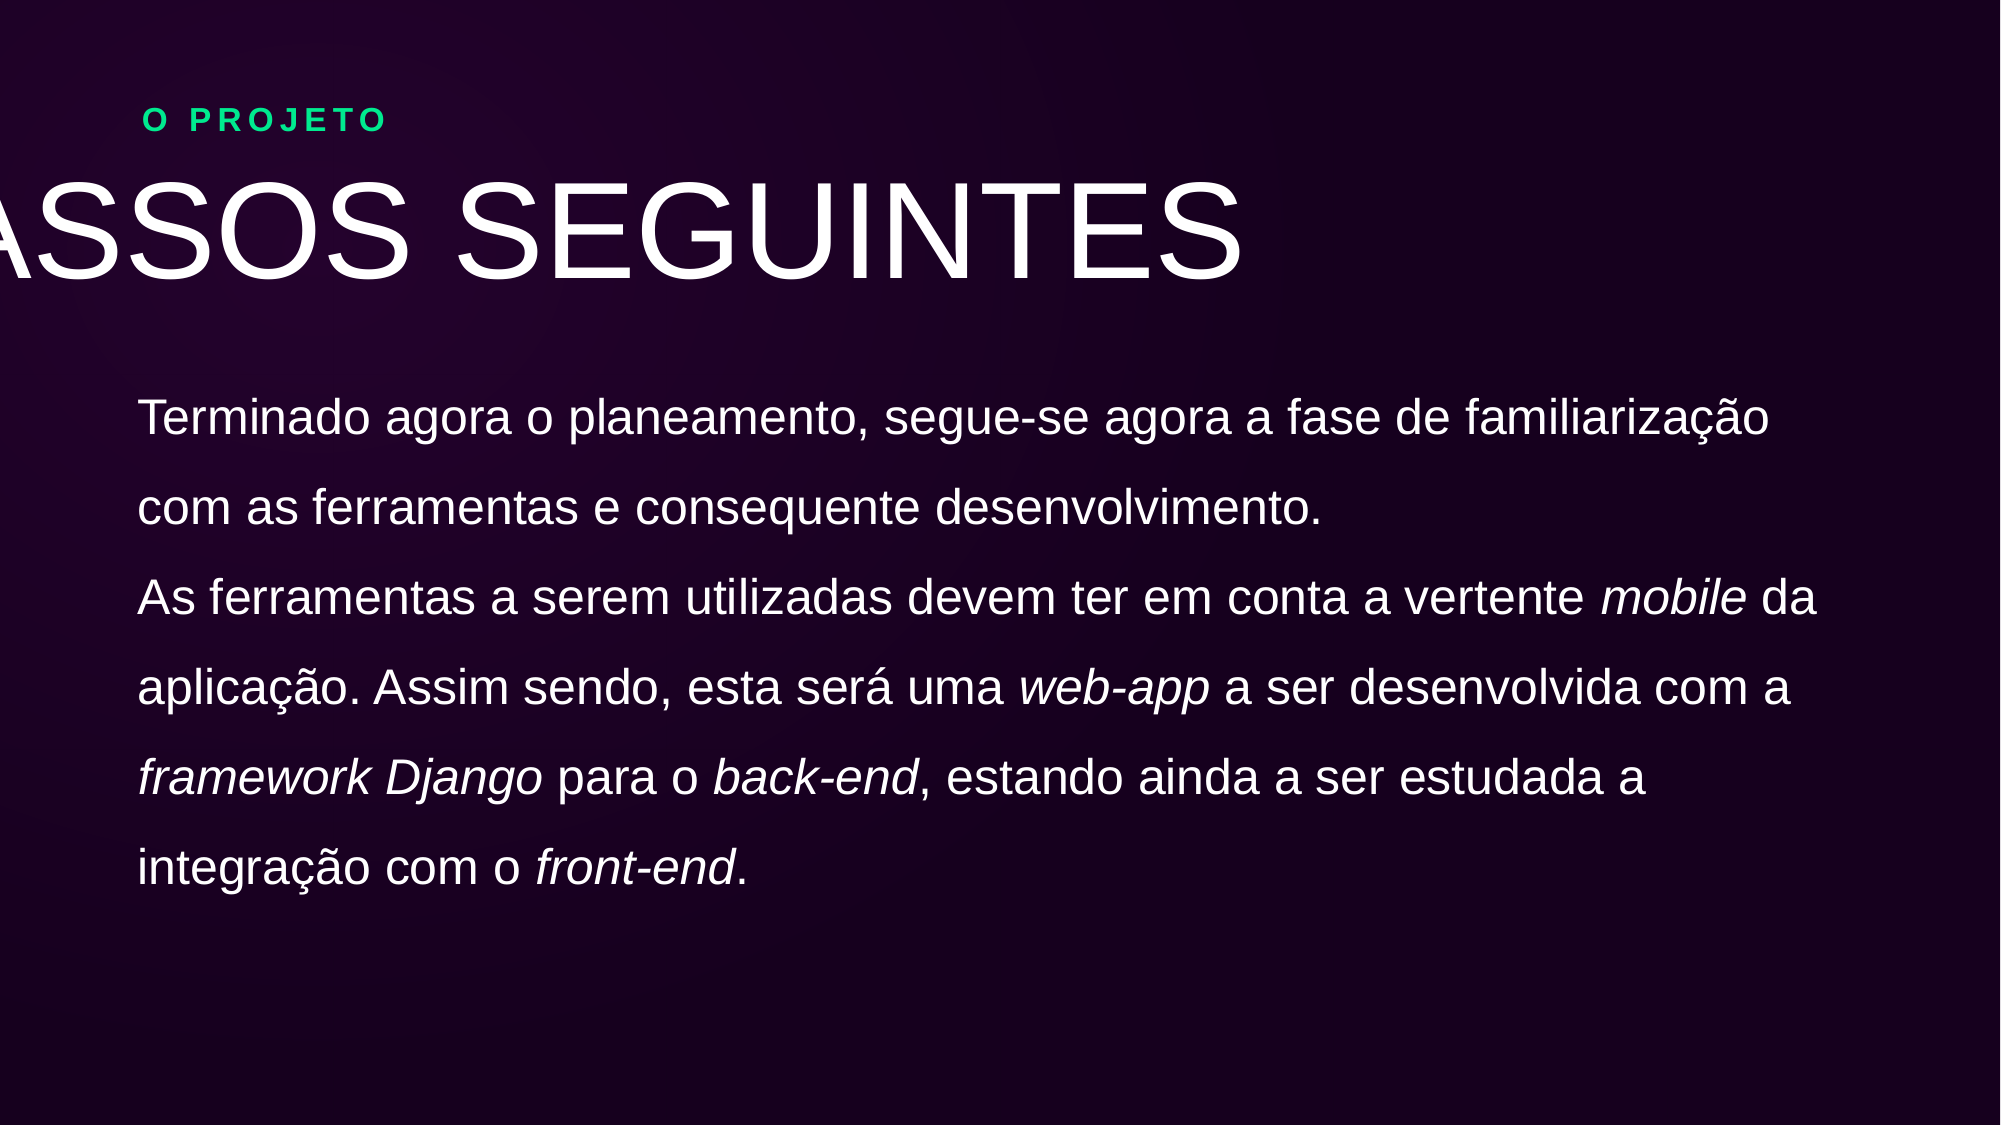

O PROJETO
PASSOS SEGUINTES
Terminado agora o planeamento, segue-se agora a fase de familiarização com as ferramentas e consequente desenvolvimento.
As ferramentas a serem utilizadas devem ter em conta a vertente mobile da aplicação. Assim sendo, esta será uma web-app a ser desenvolvida com a framework Django para o back-end, estando ainda a ser estudada a integração com o front-end.